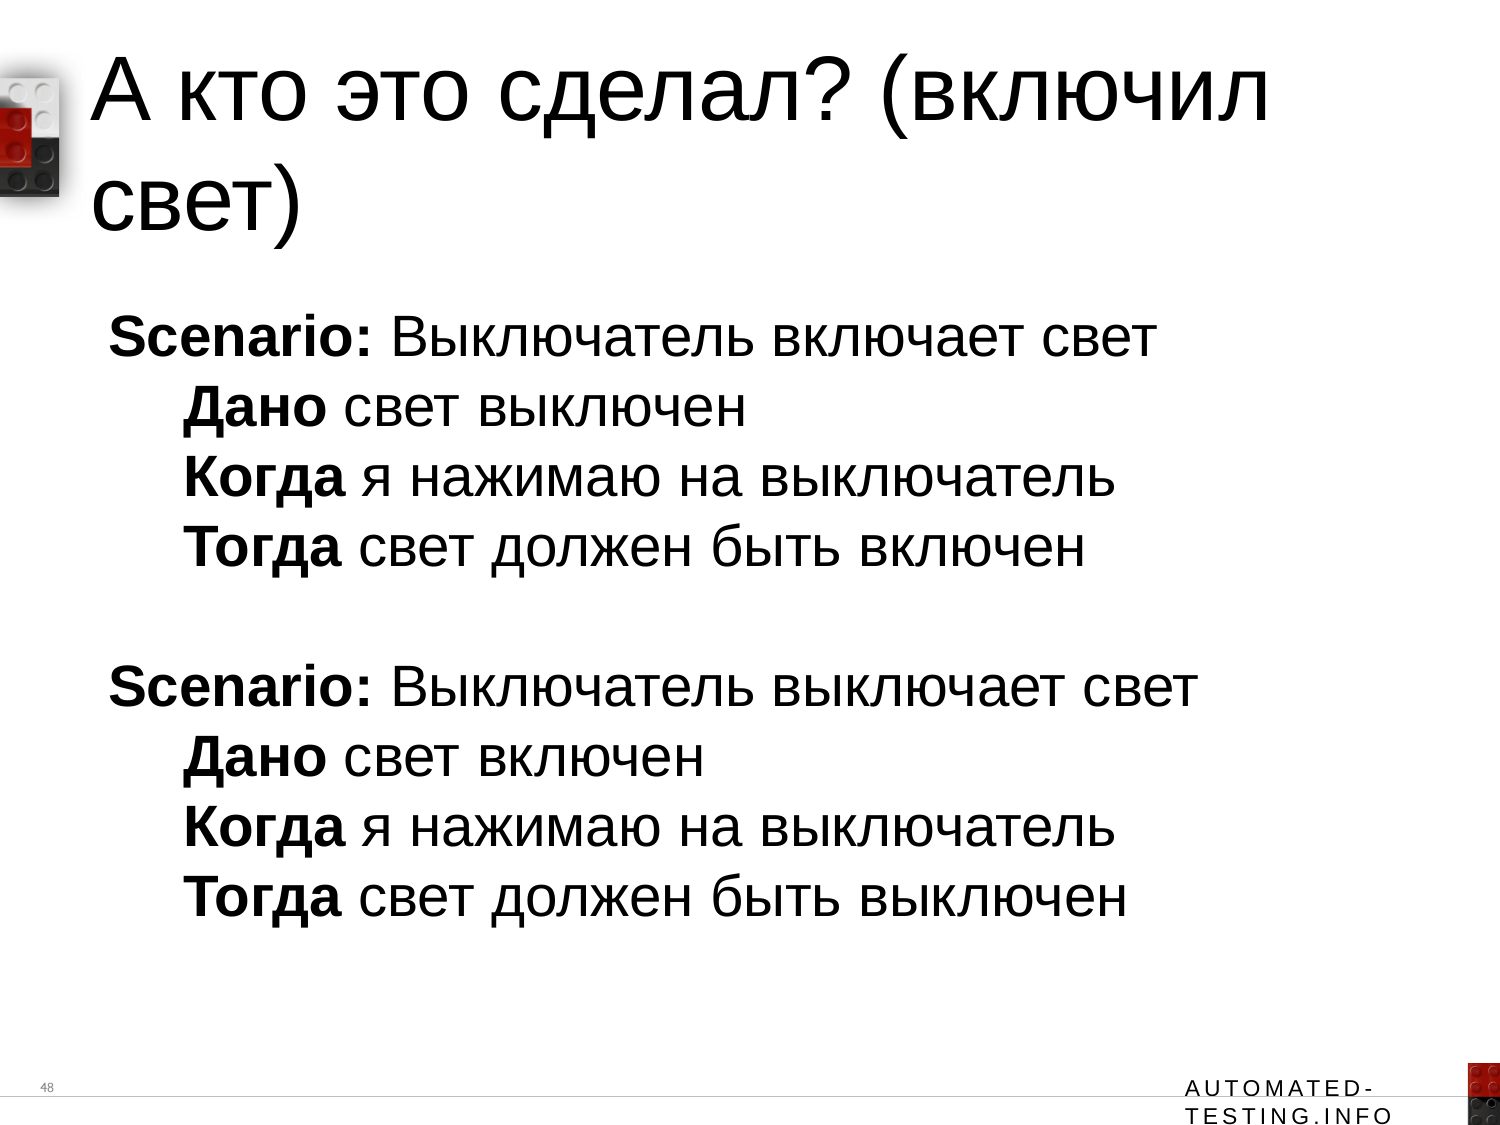

# А кто это сделал? (включил свет)
Scenario: Выключатель включает свет
Дано свет выключен
Когда я нажимаю на выключатель
Тогда свет должен быть включен

Scenario: Выключатель выключает свет
Дано свет включен
Когда я нажимаю на выключатель
Тогда свет должен быть выключен

48